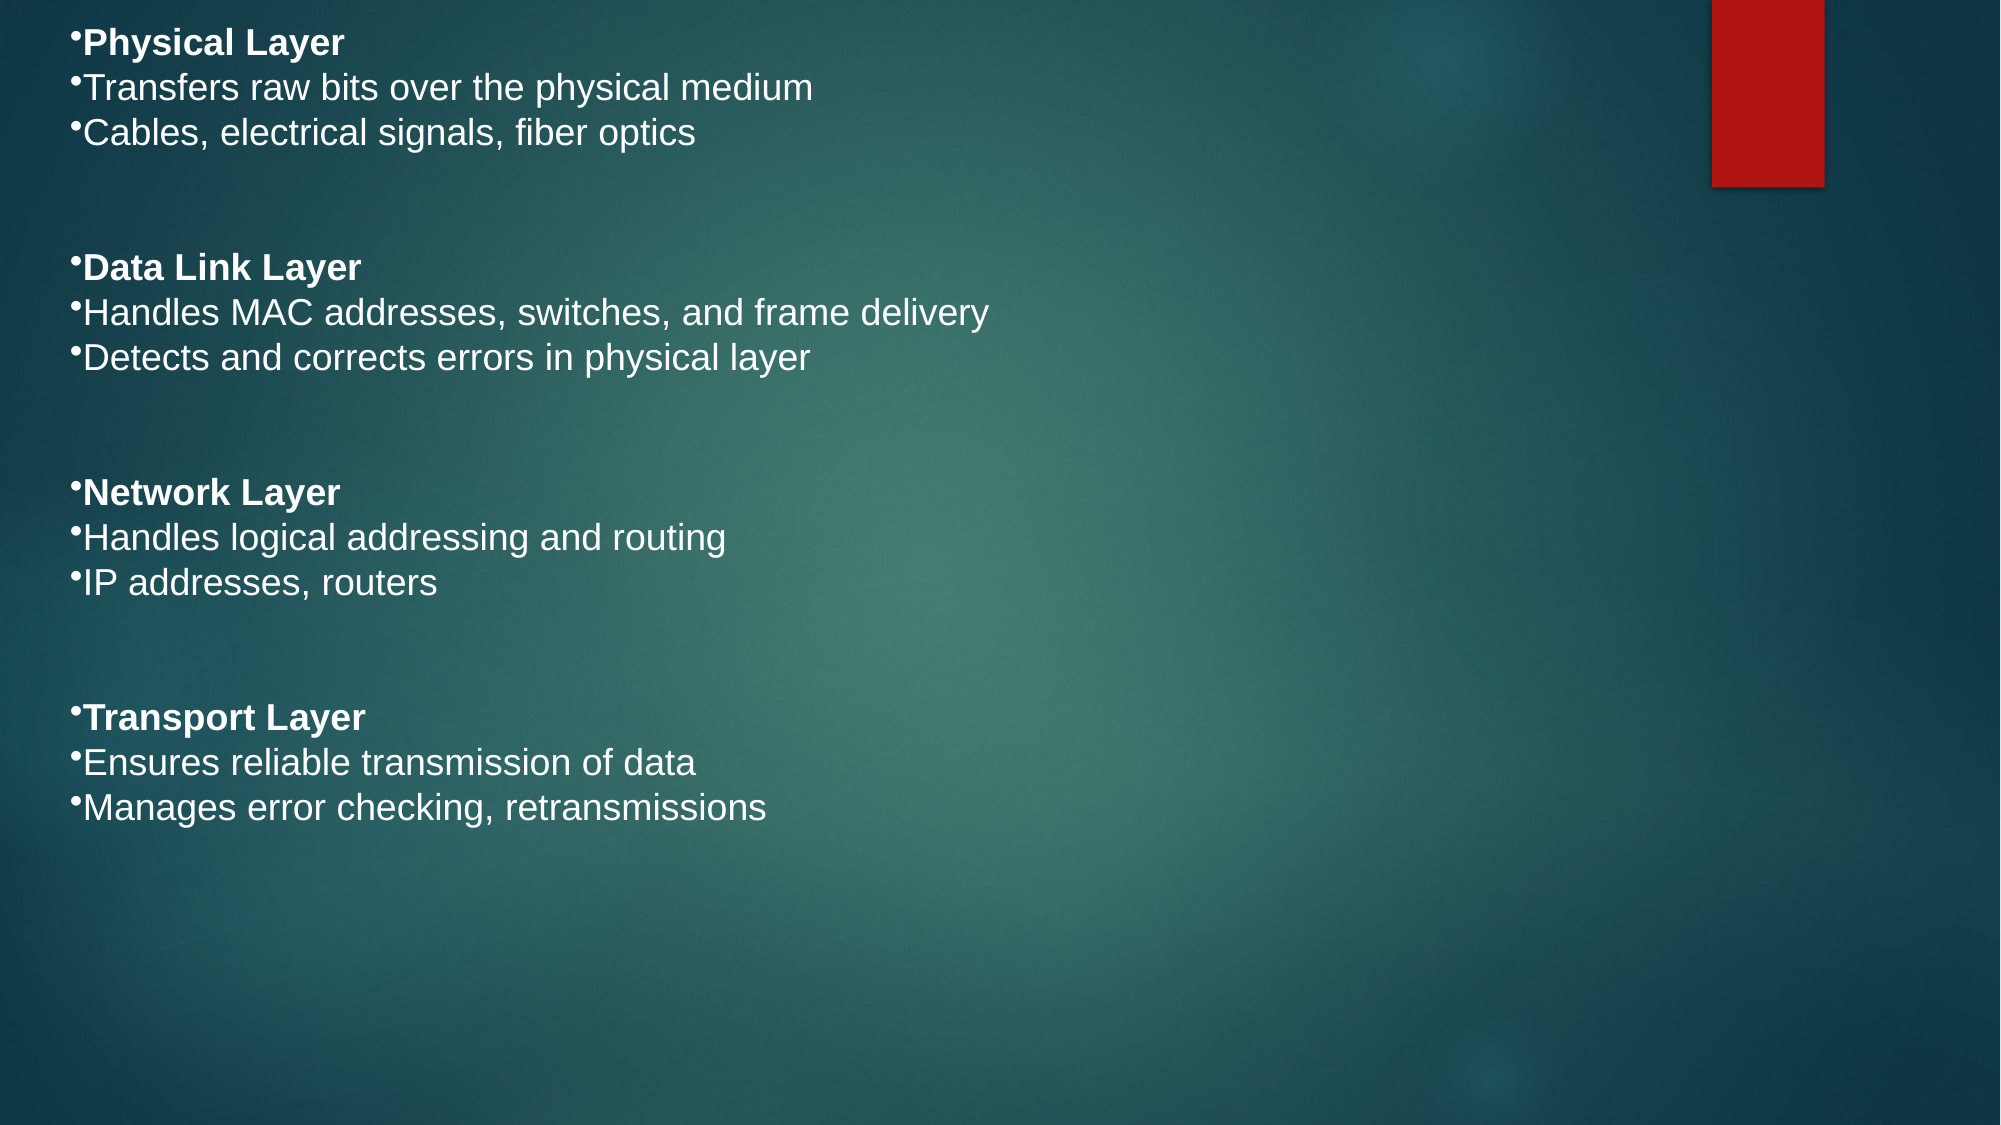

# Physical Layer
Transfers raw bits over the physical medium
Cables, electrical signals, fiber optics
Data Link Layer
Handles MAC addresses, switches, and frame delivery
Detects and corrects errors in physical layer
Network Layer
Handles logical addressing and routing
IP addresses, routers
Transport Layer
Ensures reliable transmission of data
Manages error checking, retransmissions